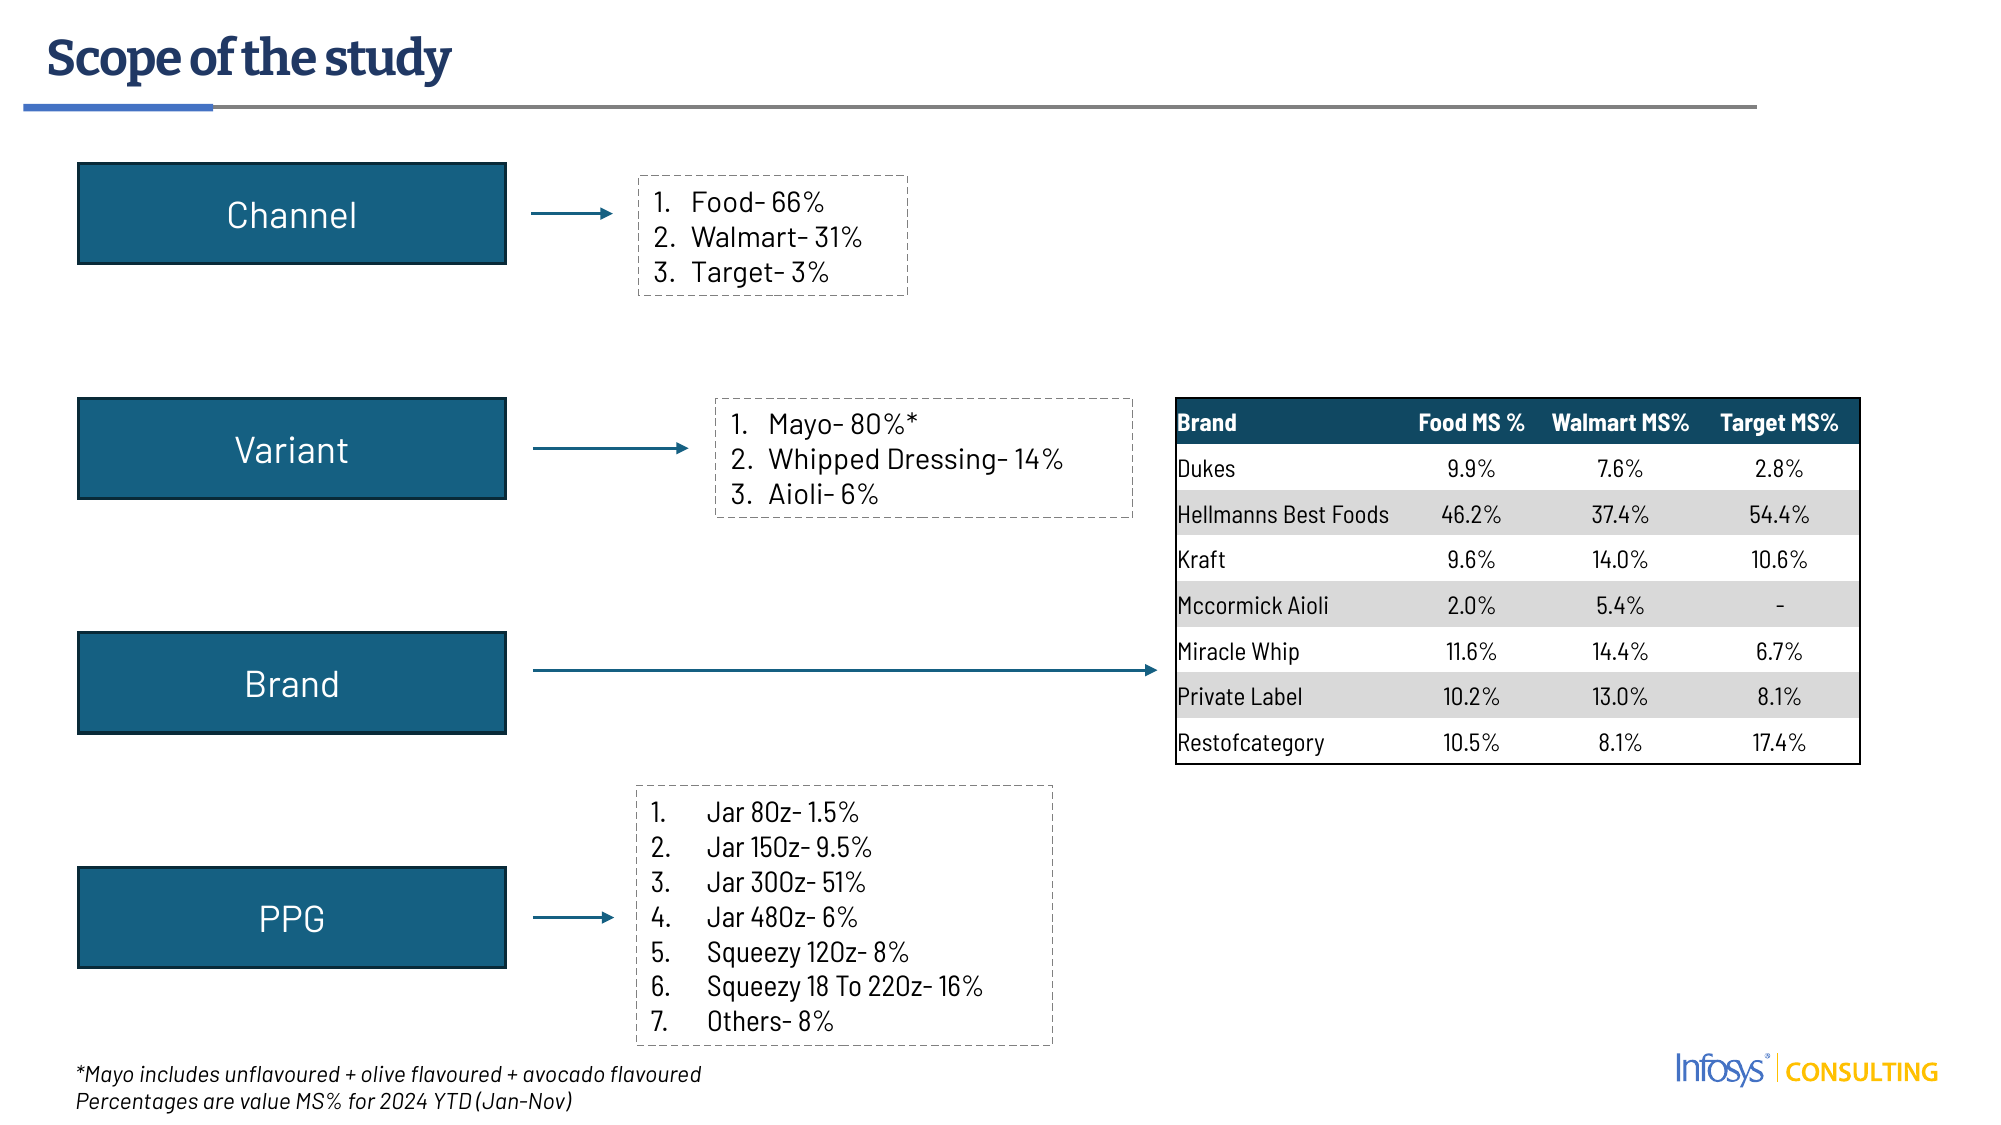

Scope of the study

Channel
Food- 66%
Walmart- 31%
Target- 3%
Variant
Mayo- 80%*
Whipped Dressing- 14%
Aioli- 6%
| Brand | Food MS % | Walmart MS% | Target MS% |
| --- | --- | --- | --- |
| Dukes | 9.9% | 7.6% | 2.8% |
| Hellmanns Best Foods | 46.2% | 37.4% | 54.4% |
| Kraft | 9.6% | 14.0% | 10.6% |
| Mccormick Aioli | 2.0% | 5.4% | - |
| Miracle Whip | 11.6% | 14.4% | 6.7% |
| Private Label | 10.2% | 13.0% | 8.1% |
| Restofcategory | 10.5% | 8.1% | 17.4% |
Brand
Jar 8Oz- 1.5%
Jar 15Oz- 9.5%
Jar 30Oz- 51%
Jar 48Oz- 6%
Squeezy 12Oz- 8%
Squeezy 18 To 22Oz- 16%
Others- 8%
PPG
*Mayo includes unflavoured + olive flavoured + avocado flavoured
Percentages are value MS% for 2024 YTD (Jan-Nov)